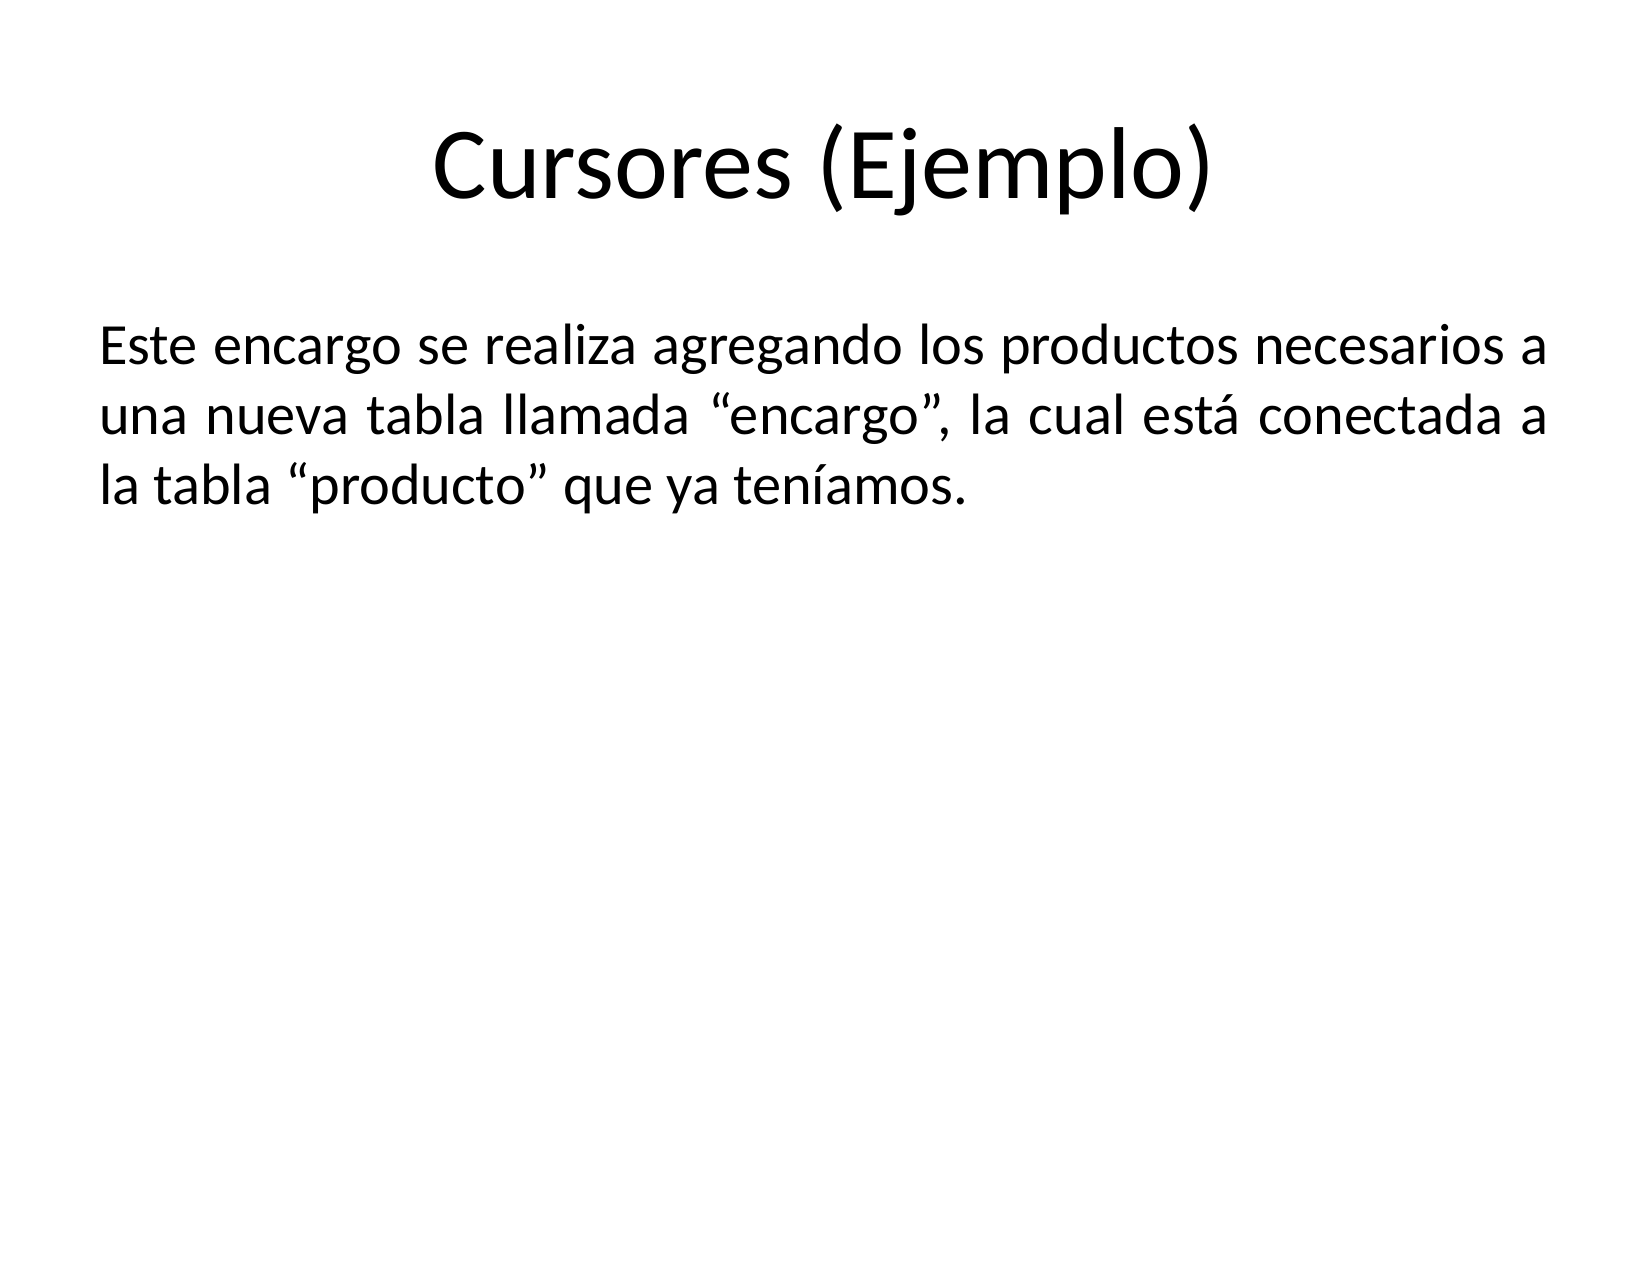

# Cursores (Ejemplo)
Este encargo se realiza agregando los productos necesarios a una nueva tabla llamada “encargo”, la cual está conectada a la tabla “producto” que ya teníamos.